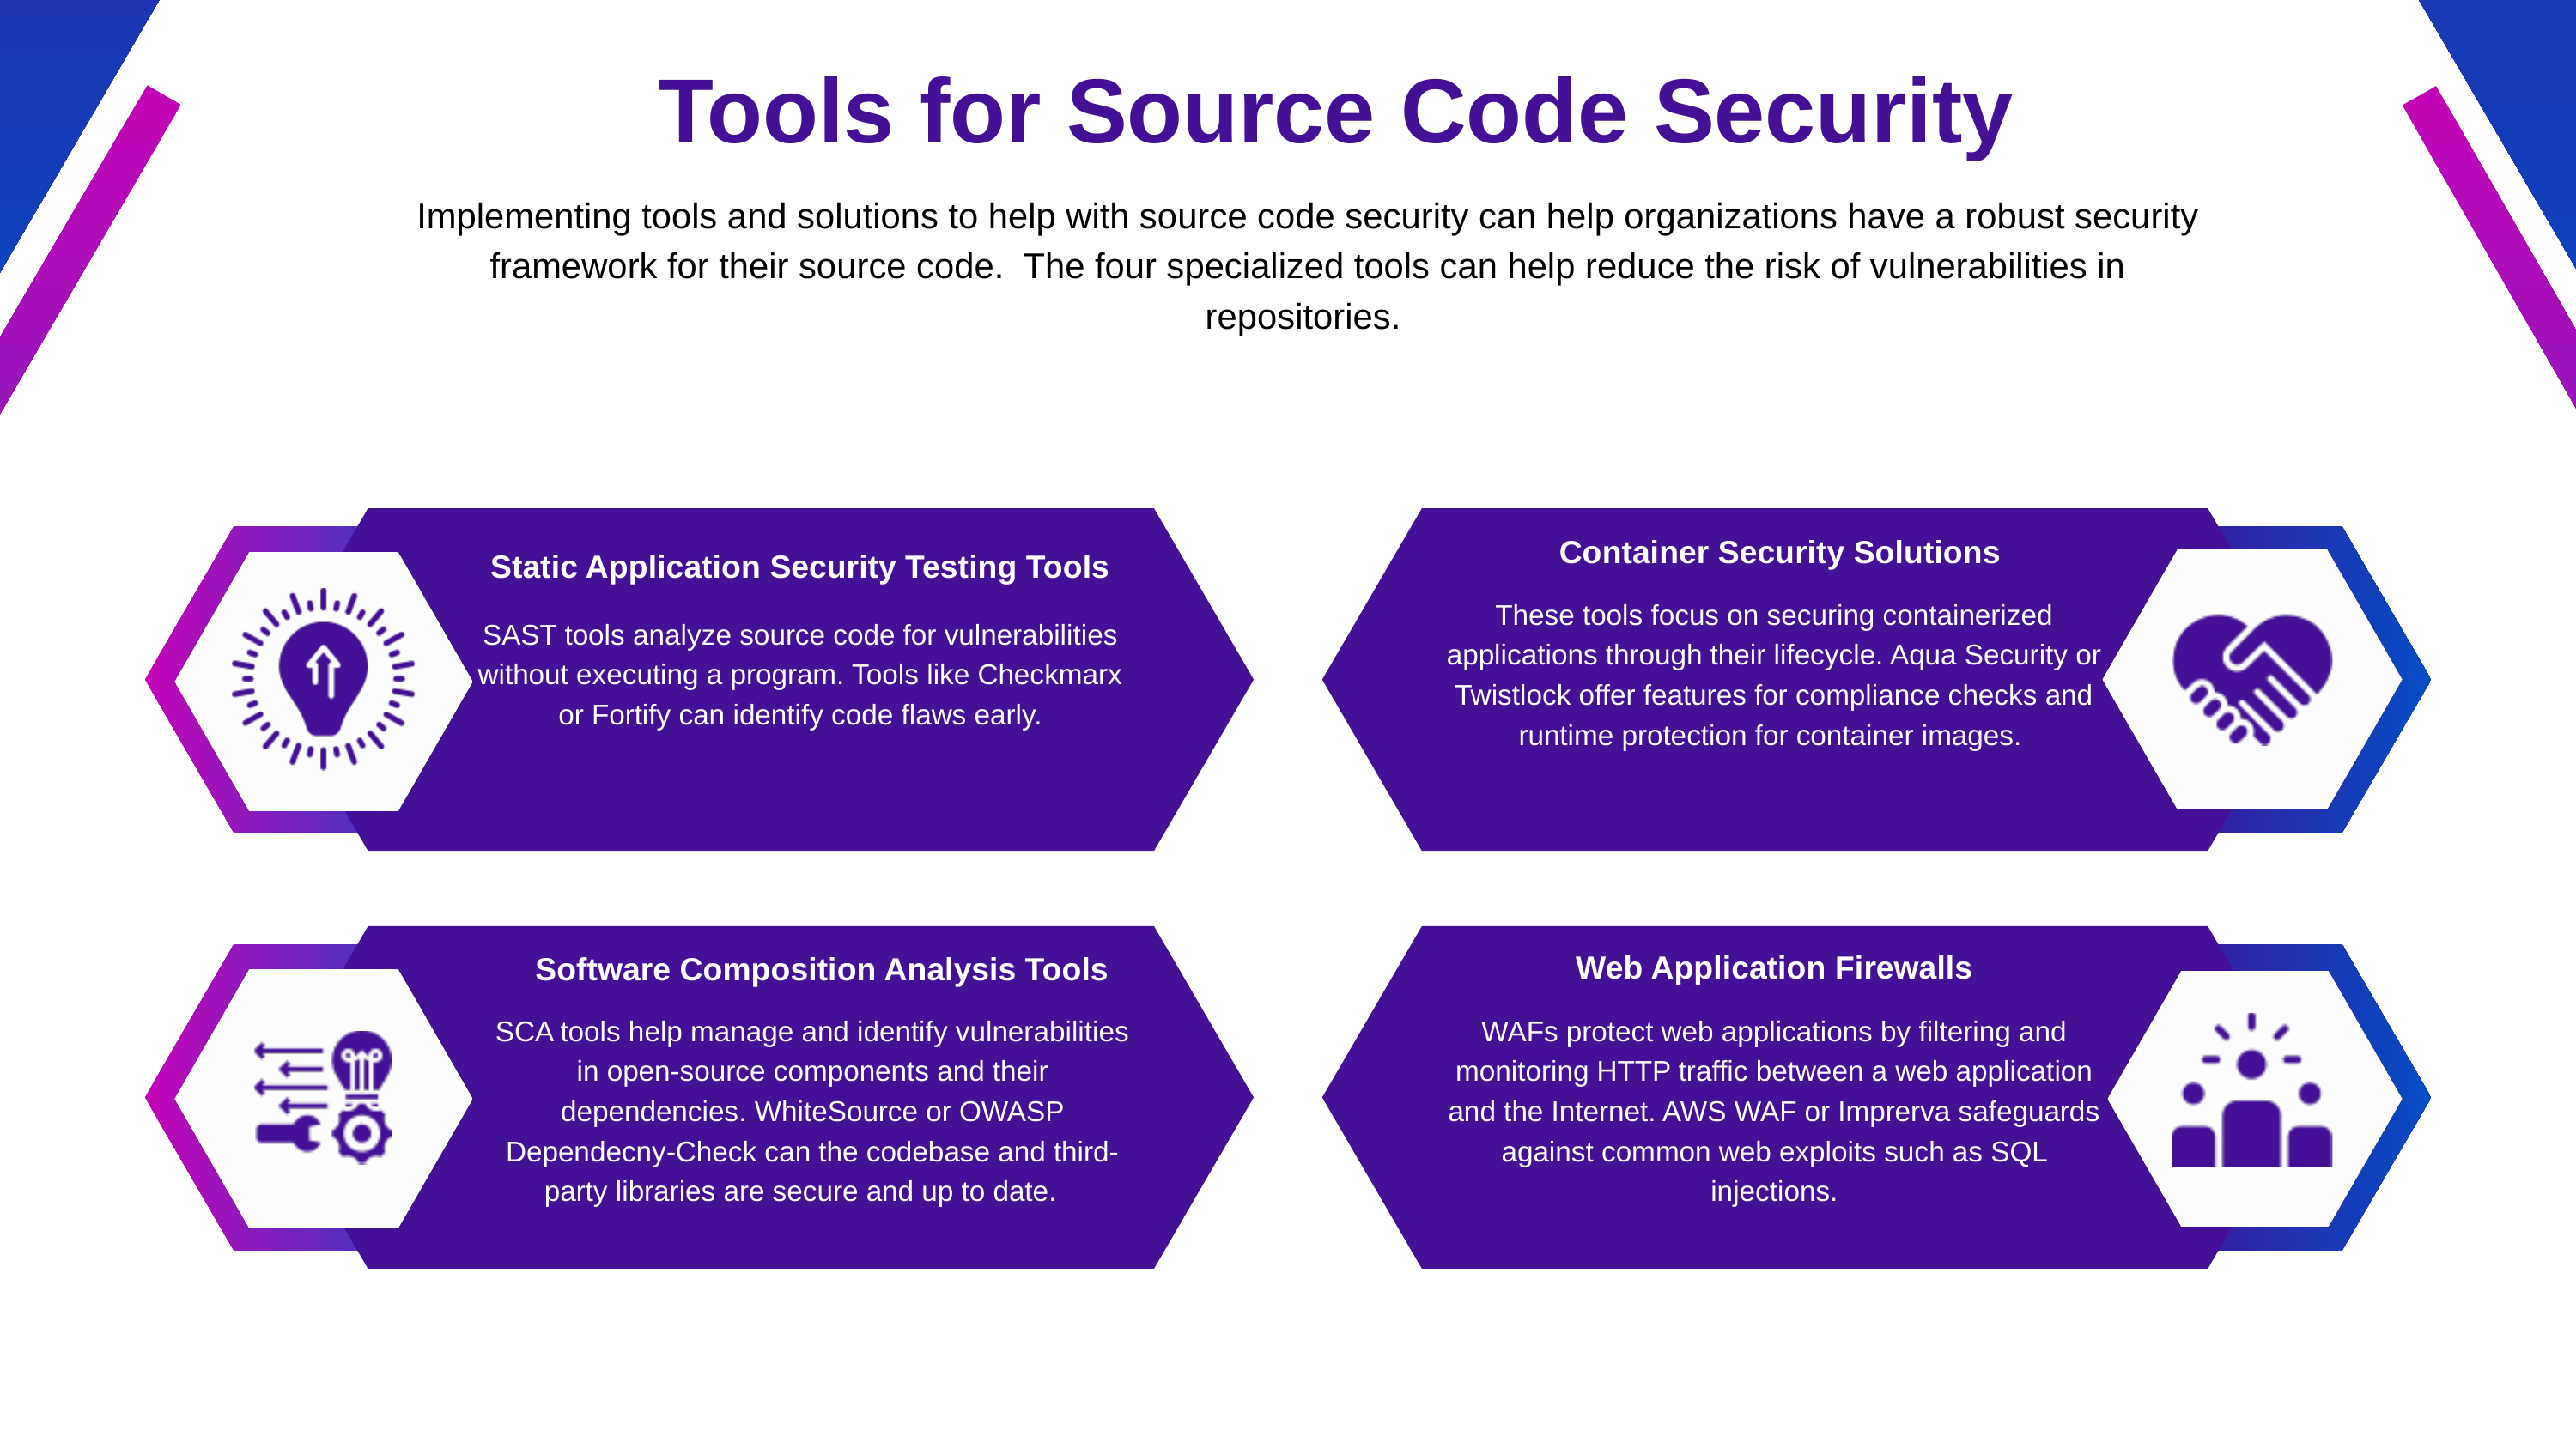

Tools for Source Code Security
Implementing tools and solutions to help with source code security can help organizations have a robust security framework for their source code.  The four specialized tools can help reduce the risk of vulnerabilities in repositories.

Container Security Solutions
Static Application Security Testing Tools

These tools focus on securing containerized applications through their lifecycle. Aqua Security or Twistlock offer features for compliance checks and runtime protection for container images.
SAST tools analyze source code for vulnerabilities without executing a program. Tools like Checkmarx or Fortify can identify code flaws early.

Web Application Firewalls
Software Composition Analysis Tools

SCA tools help manage and identify vulnerabilities in open-source components and their dependencies. WhiteSource or OWASP Dependecny-Check can the codebase and third-party libraries are secure and up to date.
WAFs protect web applications by filtering and monitoring HTTP traffic between a web application and the Internet. AWS WAF or Imprerva safeguards against common web exploits such as SQL injections.